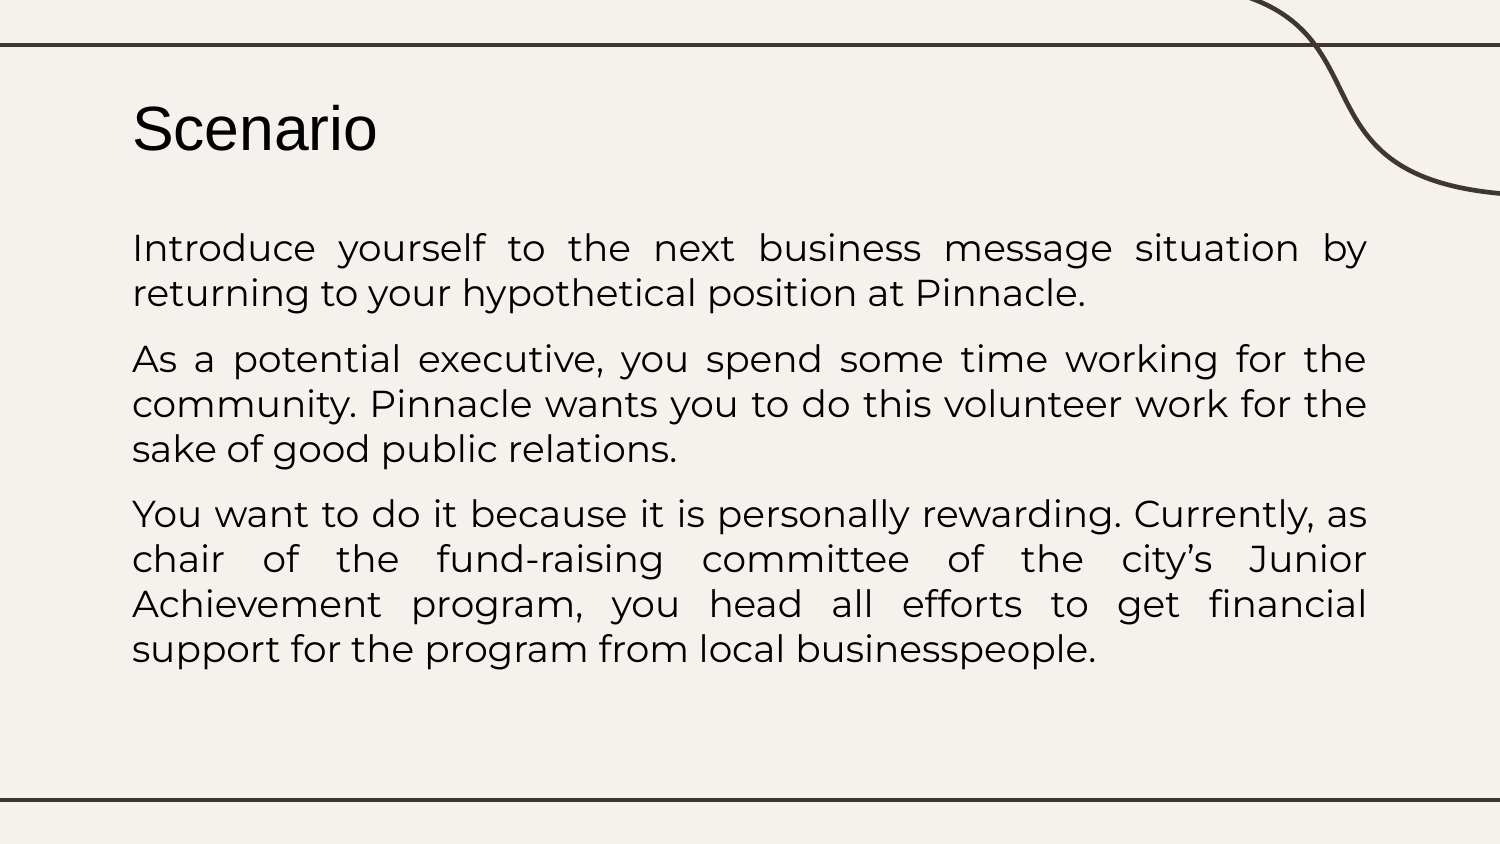

# Scenario
Introduce yourself to the next business message situation by returning to your hypothetical position at Pinnacle.
As a potential executive, you spend some time working for the community. Pinnacle wants you to do this volunteer work for the sake of good public relations.
You want to do it because it is personally rewarding. Currently, as chair of the fund-raising committee of the city’s Junior Achievement program, you head all efforts to get financial support for the program from local businesspeople.